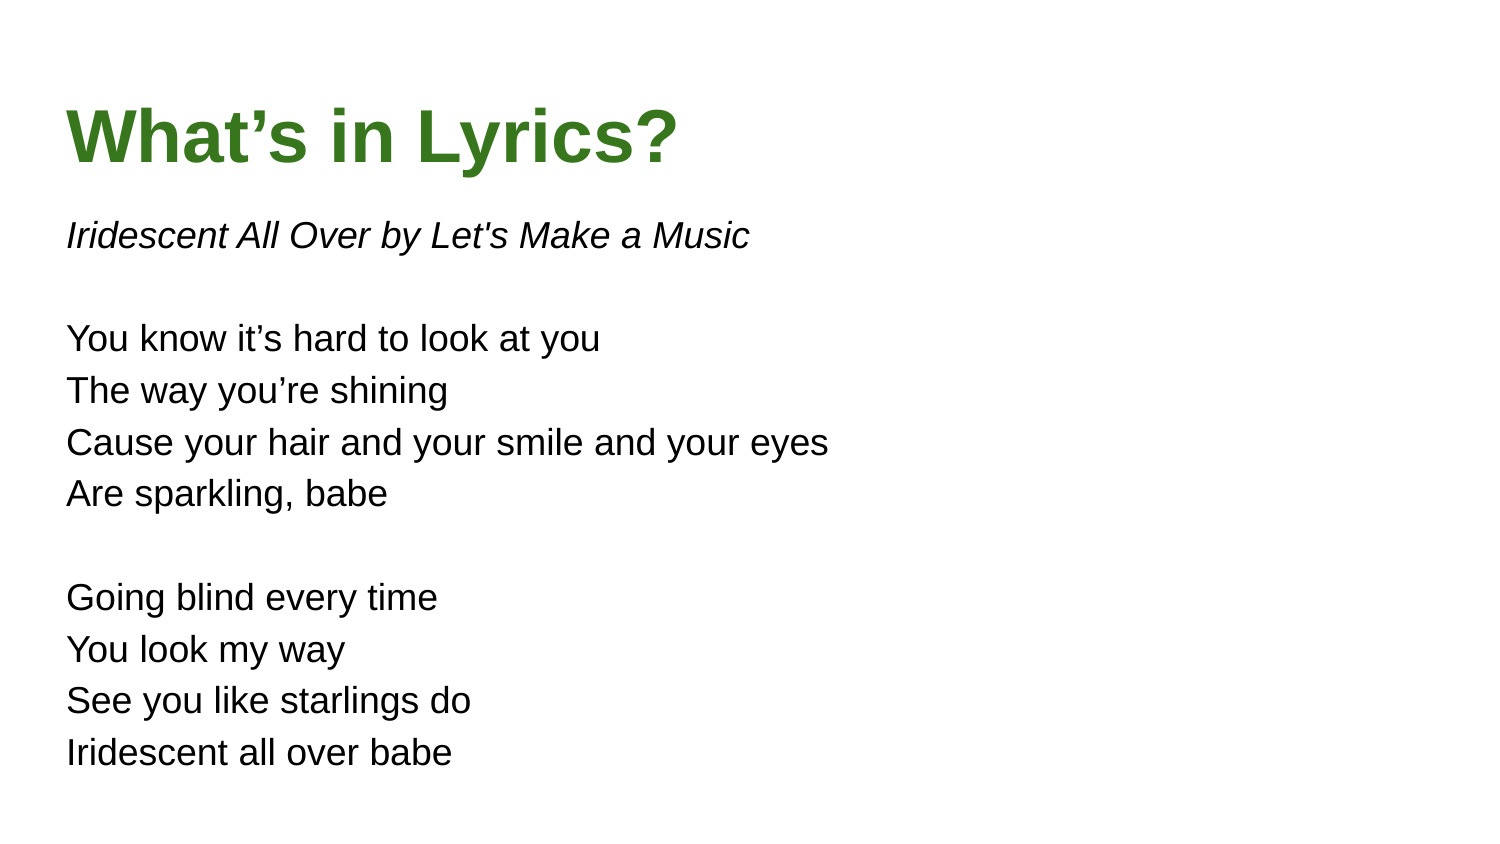

# What’s in Lyrics?
Iridescent All Over by Let's Make a Music

You know it’s hard to look at you
The way you’re shining
Cause your hair and your smile and your eyes
Are sparkling, babe

Going blind every time
You look my way
See you like starlings do
Iridescent all over babe